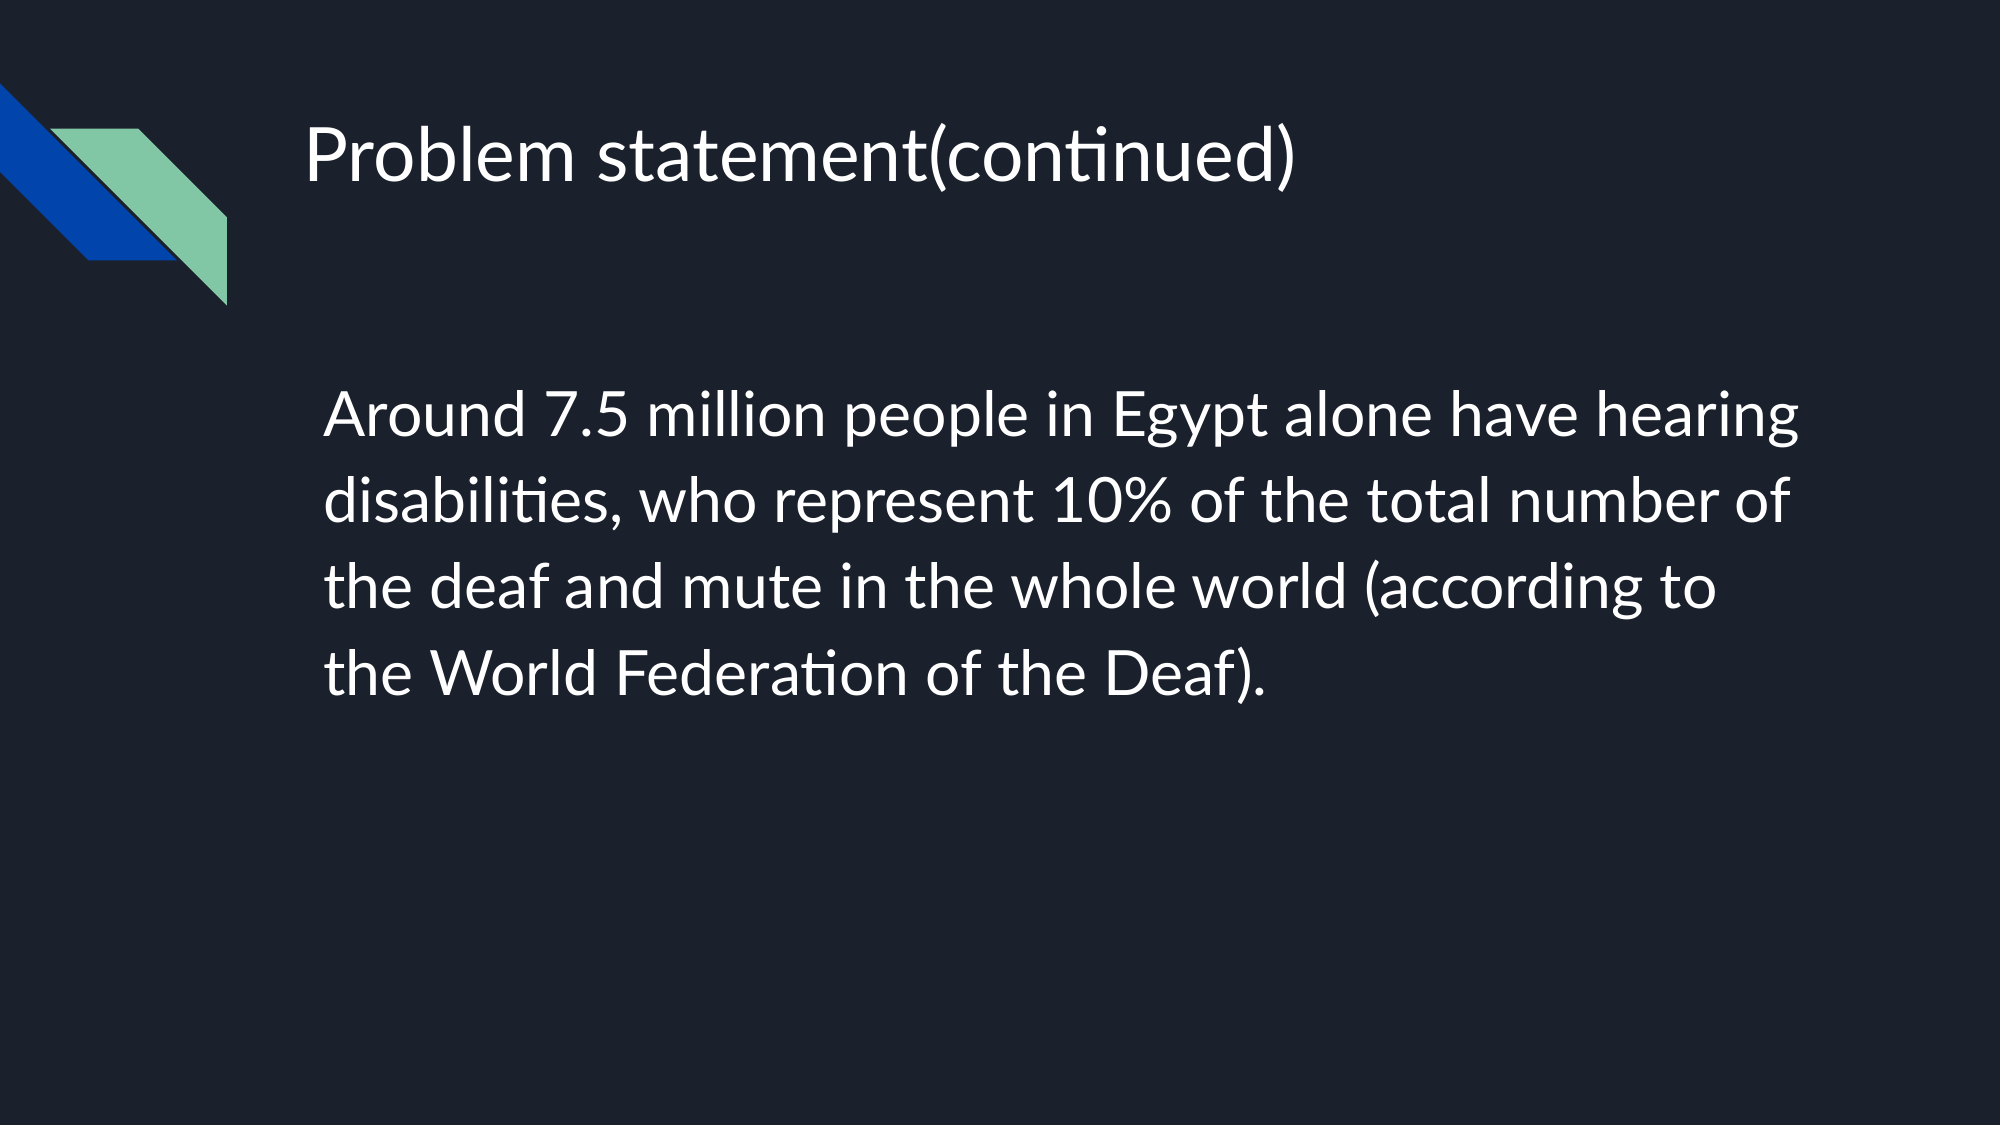

# Problem statement(continued)
Around 7.5 million people in Egypt alone have hearing disabilities, who represent 10% of the total number of the deaf and mute in the whole world (according to the World Federation of the Deaf).